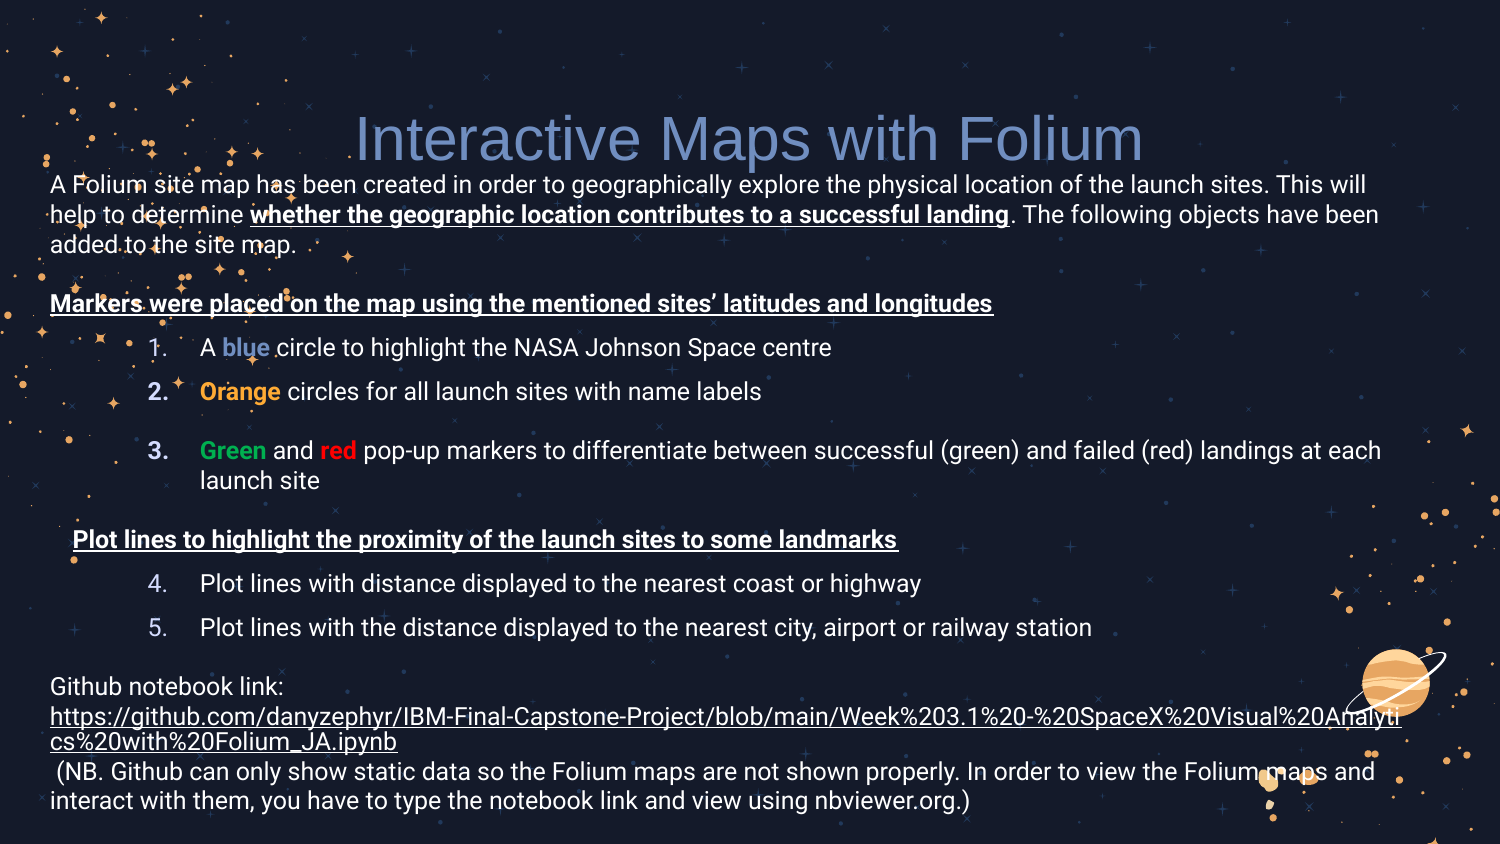

# Interactive Maps with Folium
A Folium site map has been created in order to geographically explore the physical location of the launch sites. This will help to determine whether the geographic location contributes to a successful landing. The following objects have been added to the site map.
Markers were placed on the map using the mentioned sites’ latitudes and longitudes
A blue circle to highlight the NASA Johnson Space centre
Orange circles for all launch sites with name labels
Green and red pop-up markers to differentiate between successful (green) and failed (red) landings at each launch site
Plot lines to highlight the proximity of the launch sites to some landmarks
Plot lines with distance displayed to the nearest coast or highway
Plot lines with the distance displayed to the nearest city, airport or railway station
Github notebook link: https://github.com/danyzephyr/IBM-Final-Capstone-Project/blob/main/Week%203.1%20-%20SpaceX%20Visual%20Analytics%20with%20Folium_JA.ipynb (NB. Github can only show static data so the Folium maps are not shown properly. In order to view the Folium maps and interact with them, you have to type the notebook link and view using nbviewer.org.)